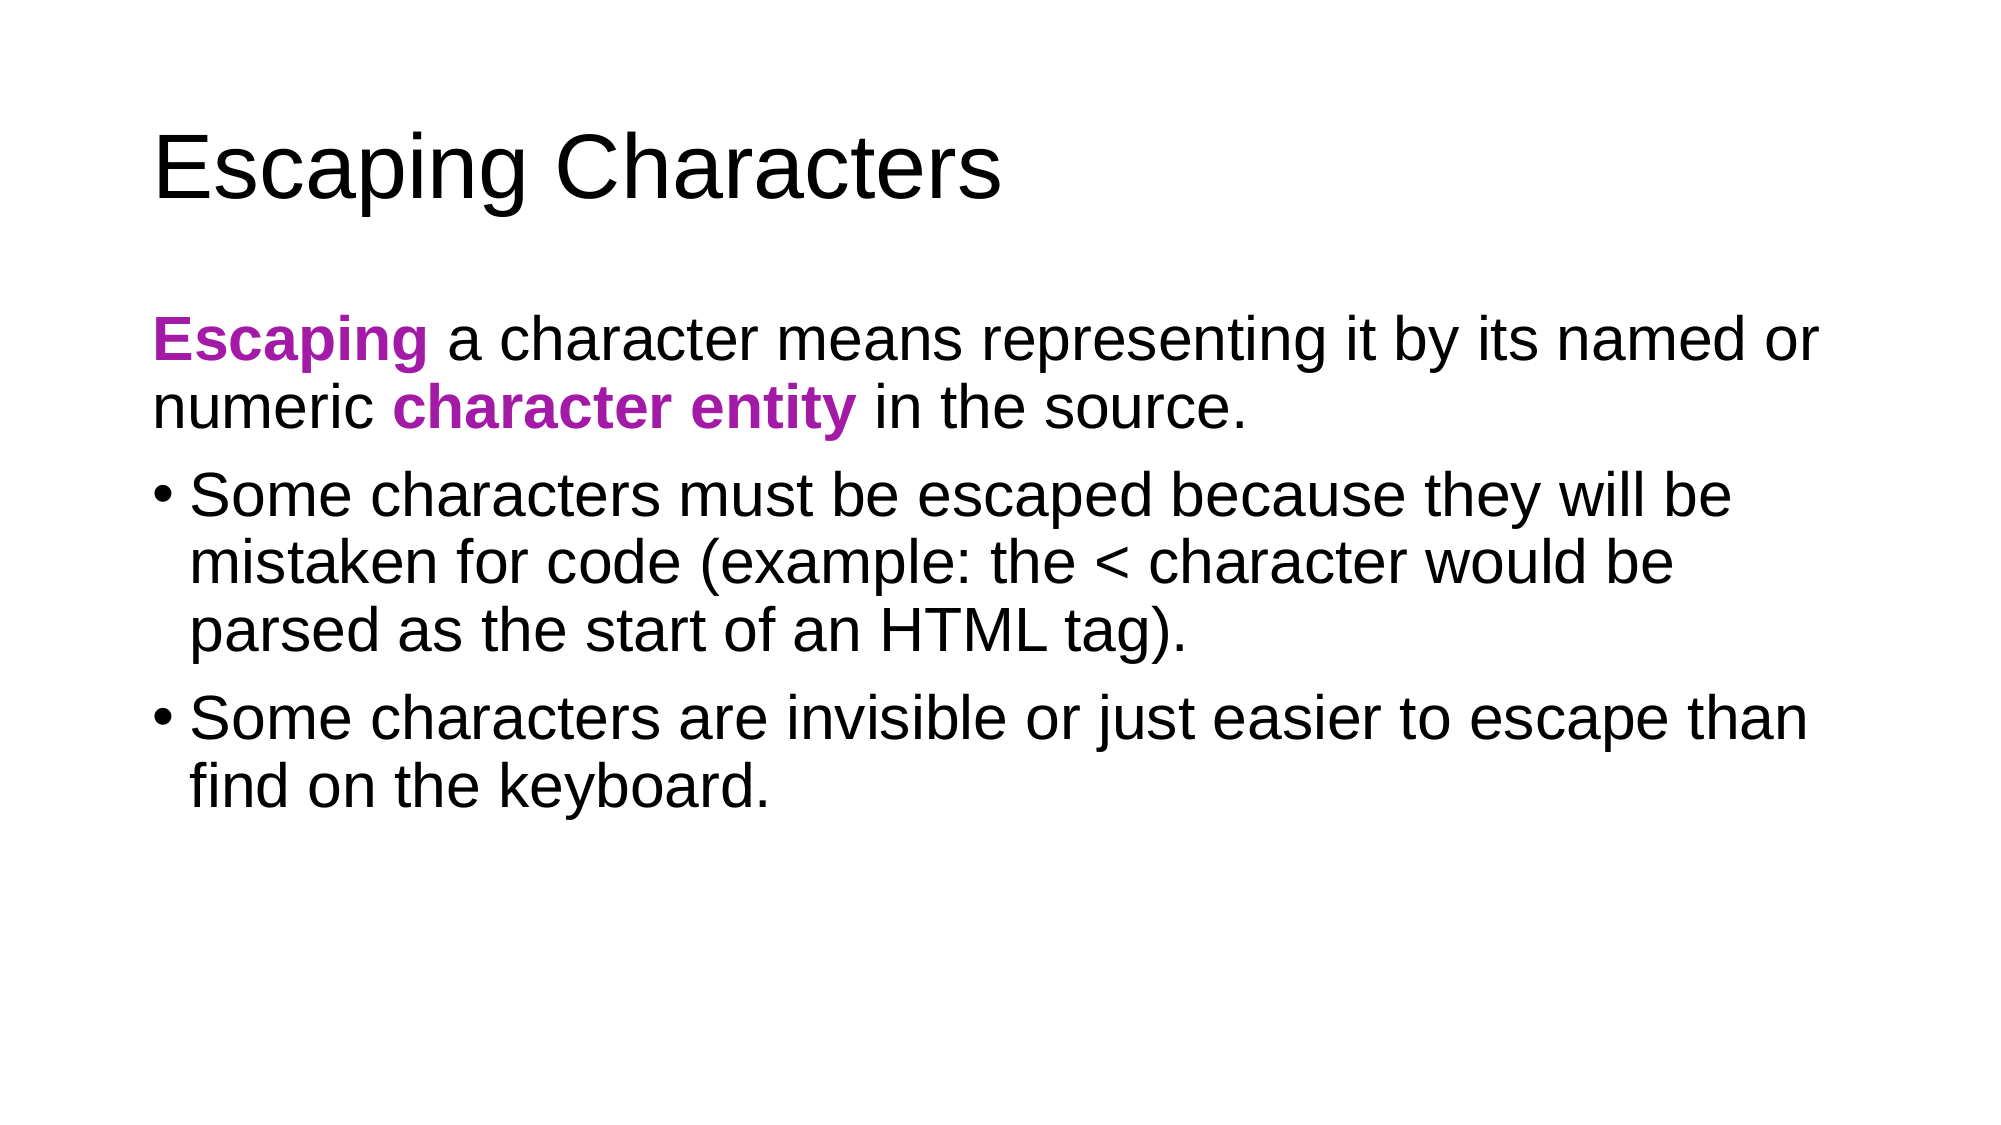

# Escaping Characters
Escaping a character means representing it by its named or numeric character entity in the source.
Some characters must be escaped because they will be mistaken for code (example: the < character would be parsed as the start of an HTML tag).
Some characters are invisible or just easier to escape than find on the keyboard.